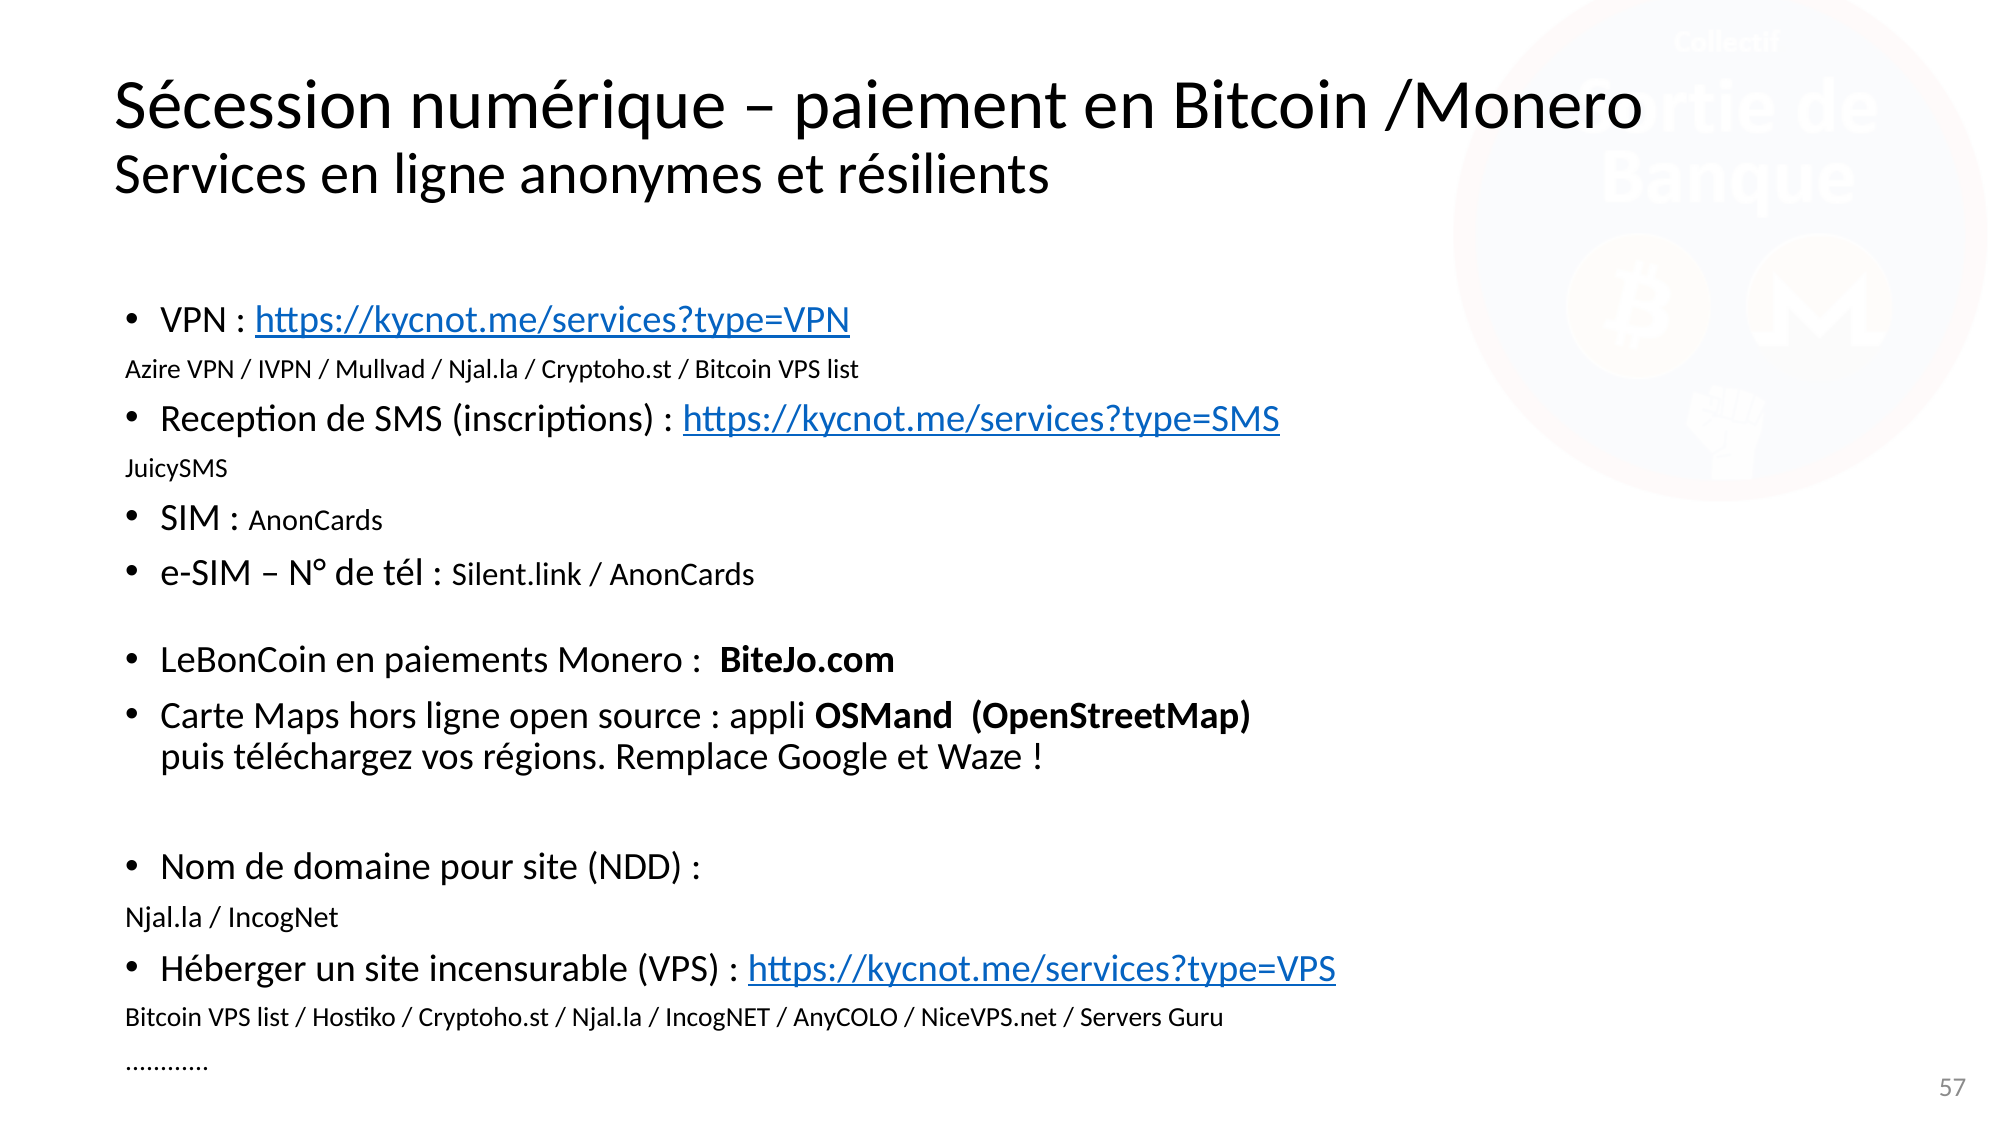

# Sécession numérique – paiement en Bitcoin /Monero Services en ligne anonymes et résilients
VPN : https://kycnot.me/services?type=VPN
Azire VPN / IVPN / Mullvad / Njal.la / Cryptoho.st / Bitcoin VPS list
Reception de SMS (inscriptions) : https://kycnot.me/services?type=SMS
JuicySMS
SIM : AnonCards
e-SIM – N° de tél : Silent.link / AnonCards
LeBonCoin en paiements Monero :  BiteJo.com
Carte Maps hors ligne open source : appli OSMand  (OpenStreetMap)
puis téléchargez vos régions. Remplace Google et Waze !

Nom de domaine pour site (NDD) :
Njal.la / IncogNet
Héberger un site incensurable (VPS) : https://kycnot.me/services?type=VPS
Bitcoin VPS list / Hostiko / Cryptoho.st / Njal.la / IncogNET / AnyCOLO / NiceVPS.net / Servers Guru
............

57